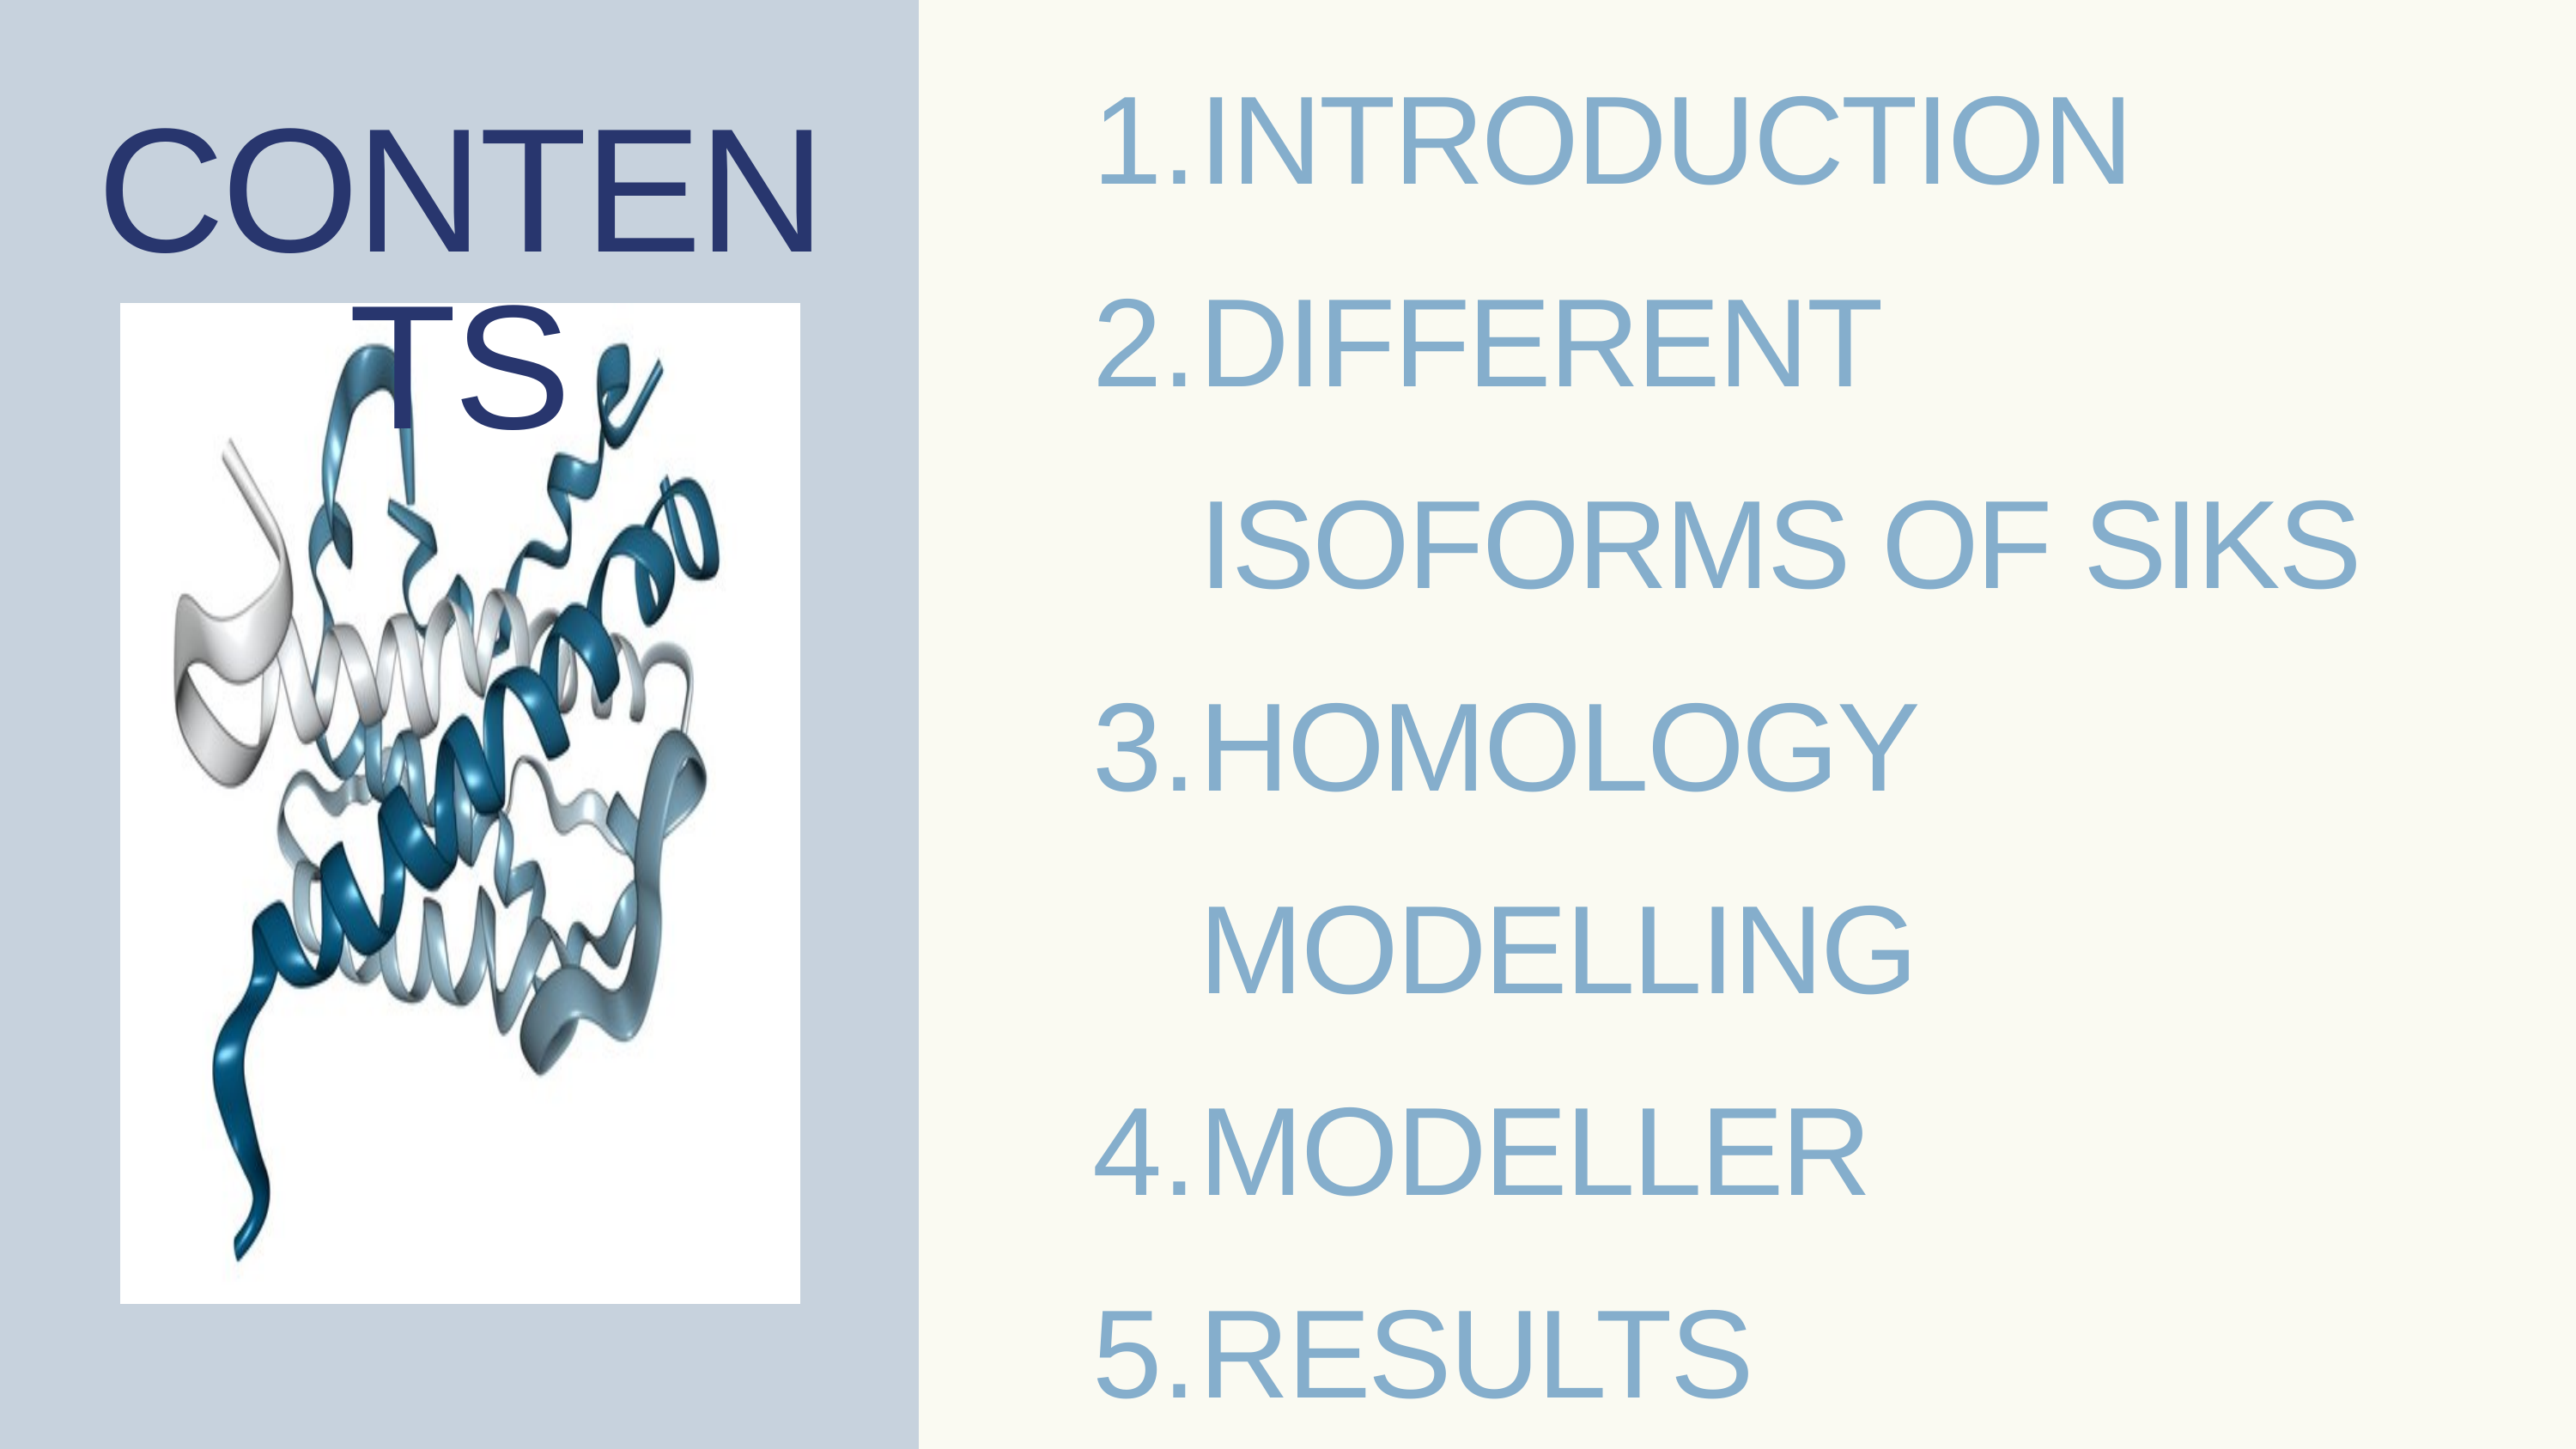

INTRODUCTION
DIFFERENT ISOFORMS OF SIKS
HOMOLOGY MODELLING
MODELLER
RESULTS
MOLECULAR DOCKING
DOCKING RESULTS OF SIK1 VS SIK1B
CONTENTS